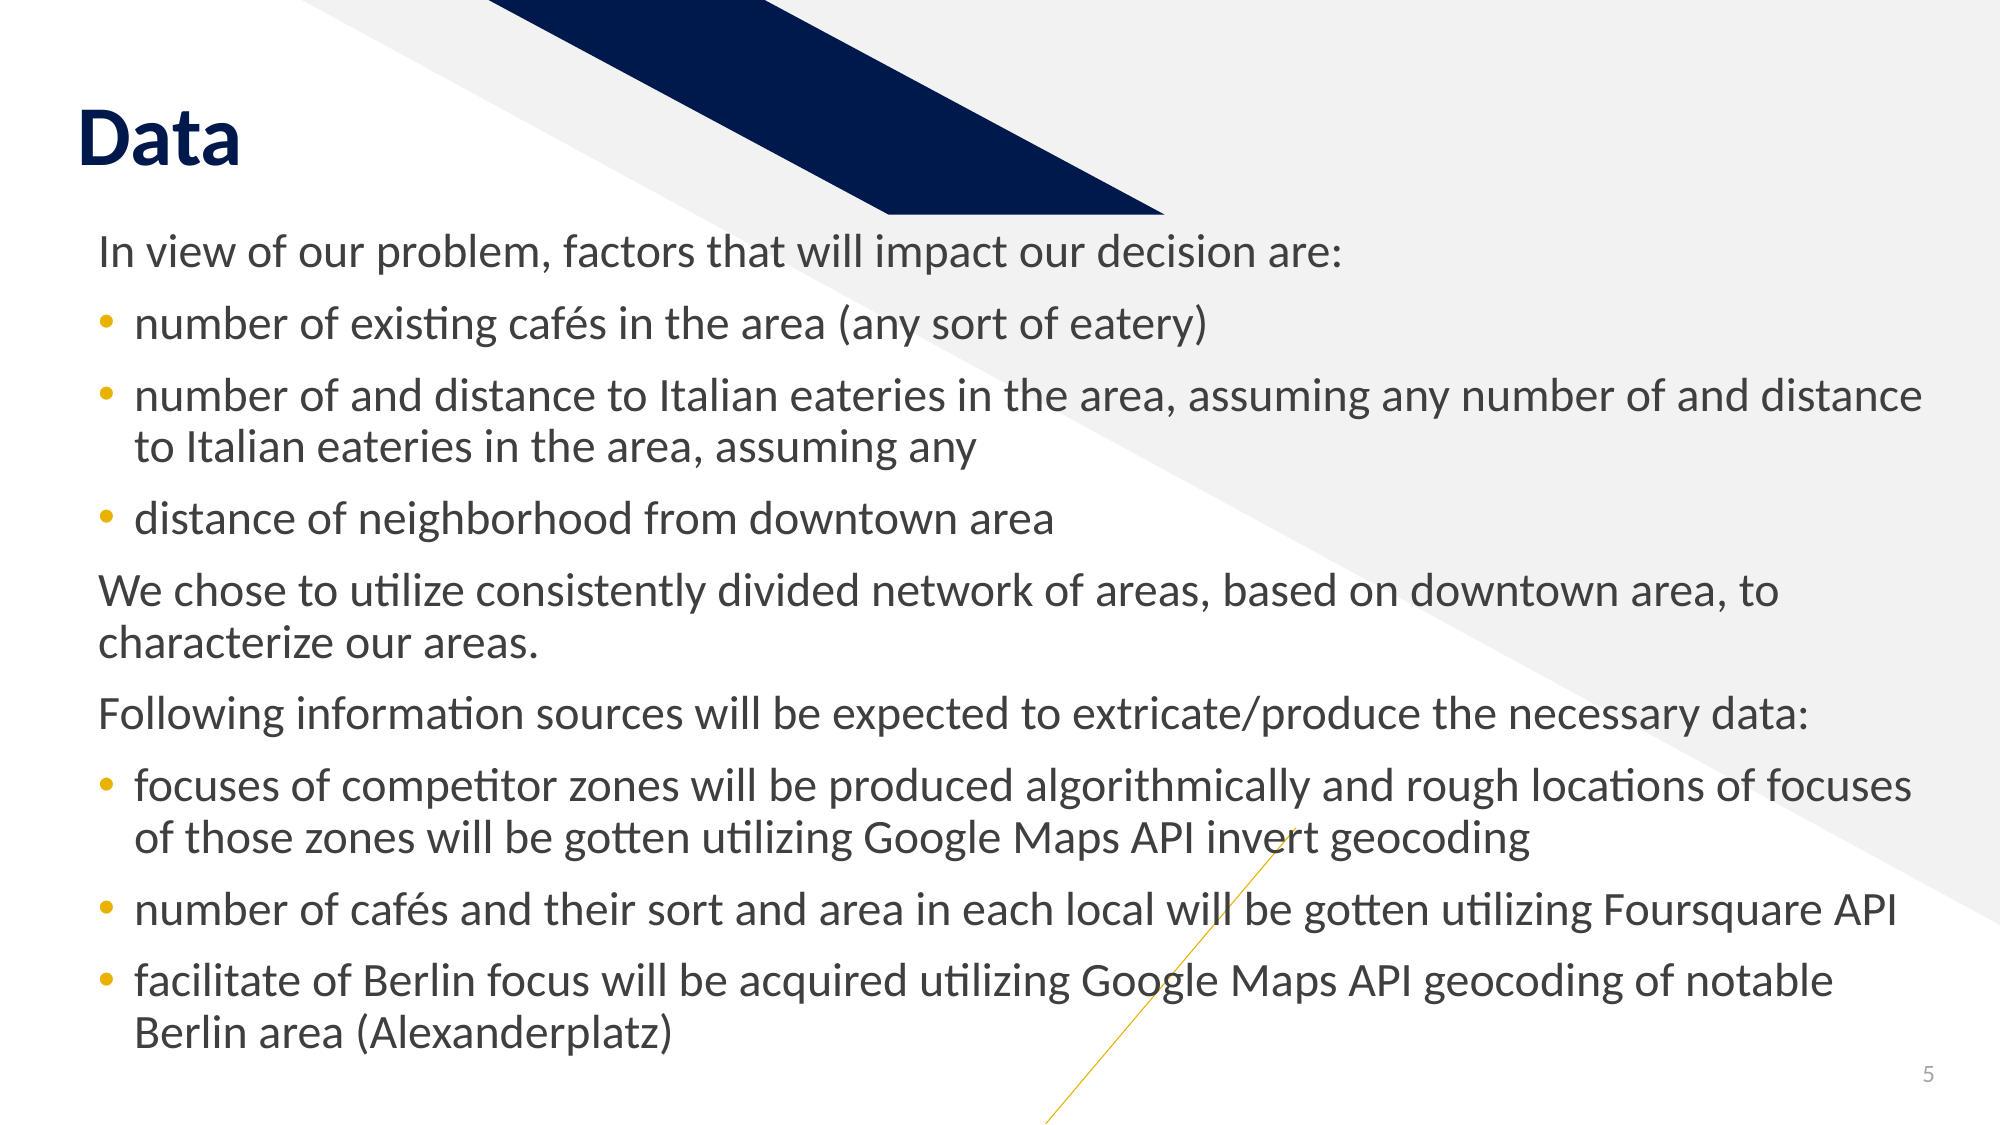

# Data
In view of our problem, factors that will impact our decision are:
number of existing cafés in the area (any sort of eatery)
number of and distance to Italian eateries in the area, assuming any number of and distance to Italian eateries in the area, assuming any
distance of neighborhood from downtown area
We chose to utilize consistently divided network of areas, based on downtown area, to characterize our areas.
Following information sources will be expected to extricate/produce the necessary data:
focuses of competitor zones will be produced algorithmically and rough locations of focuses of those zones will be gotten utilizing Google Maps API invert geocoding
number of cafés and their sort and area in each local will be gotten utilizing Foursquare API
facilitate of Berlin focus will be acquired utilizing Google Maps API geocoding of notable Berlin area (Alexanderplatz)
5